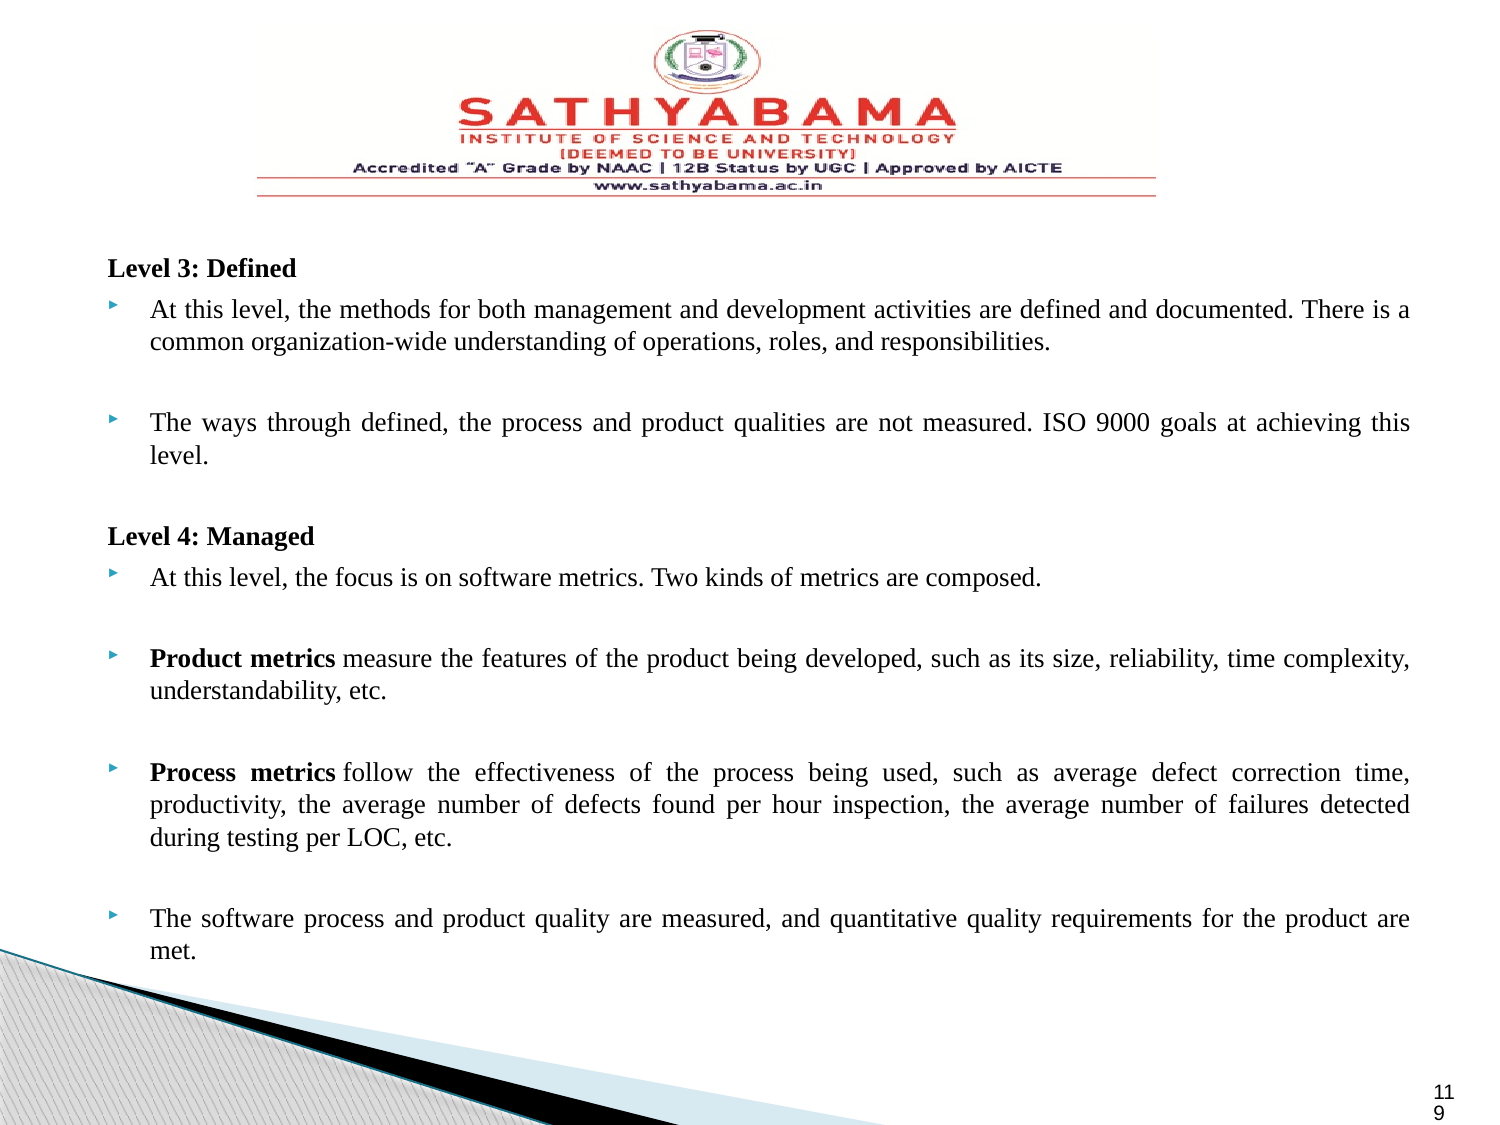

Level 3: Defined
At this level, the methods for both management and development activities are defined and documented. There is a common organization-wide understanding of operations, roles, and responsibilities.

The ways through defined, the process and product qualities are not measured. ISO 9000 goals at achieving this level.

Level 4: Managed
At this level, the focus is on software metrics. Two kinds of metrics are composed.

Product metrics measure the features of the product being developed, such as its size, reliability, time complexity, understandability, etc.

Process metrics follow the effectiveness of the process being used, such as average defect correction time, productivity, the average number of defects found per hour inspection, the average number of failures detected during testing per LOC, etc.

The software process and product quality are measured, and quantitative quality requirements for the product are met.

119